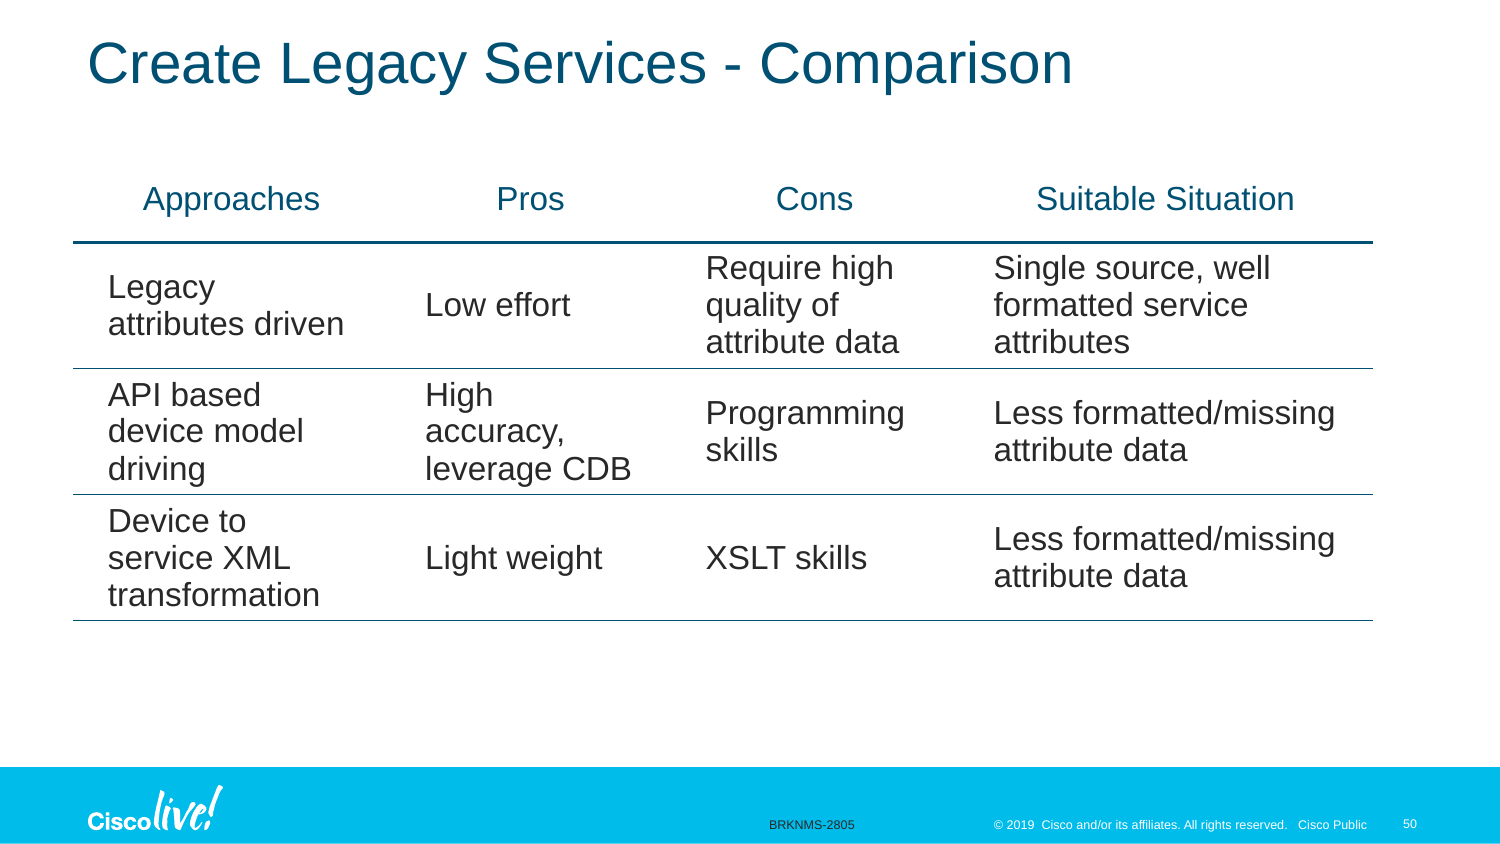

# Create Legacy Services - Comparison
| Approaches | Pros | Cons | Suitable Situation |
| --- | --- | --- | --- |
| Legacy attributes driven | Low effort | Require high quality of attribute data | Single source, well formatted service attributes |
| API based device model driving | High accuracy, leverage CDB | Programming skills | Less formatted/missing attribute data |
| Device to service XML transformation | Light weight | XSLT skills | Less formatted/missing attribute data |
50